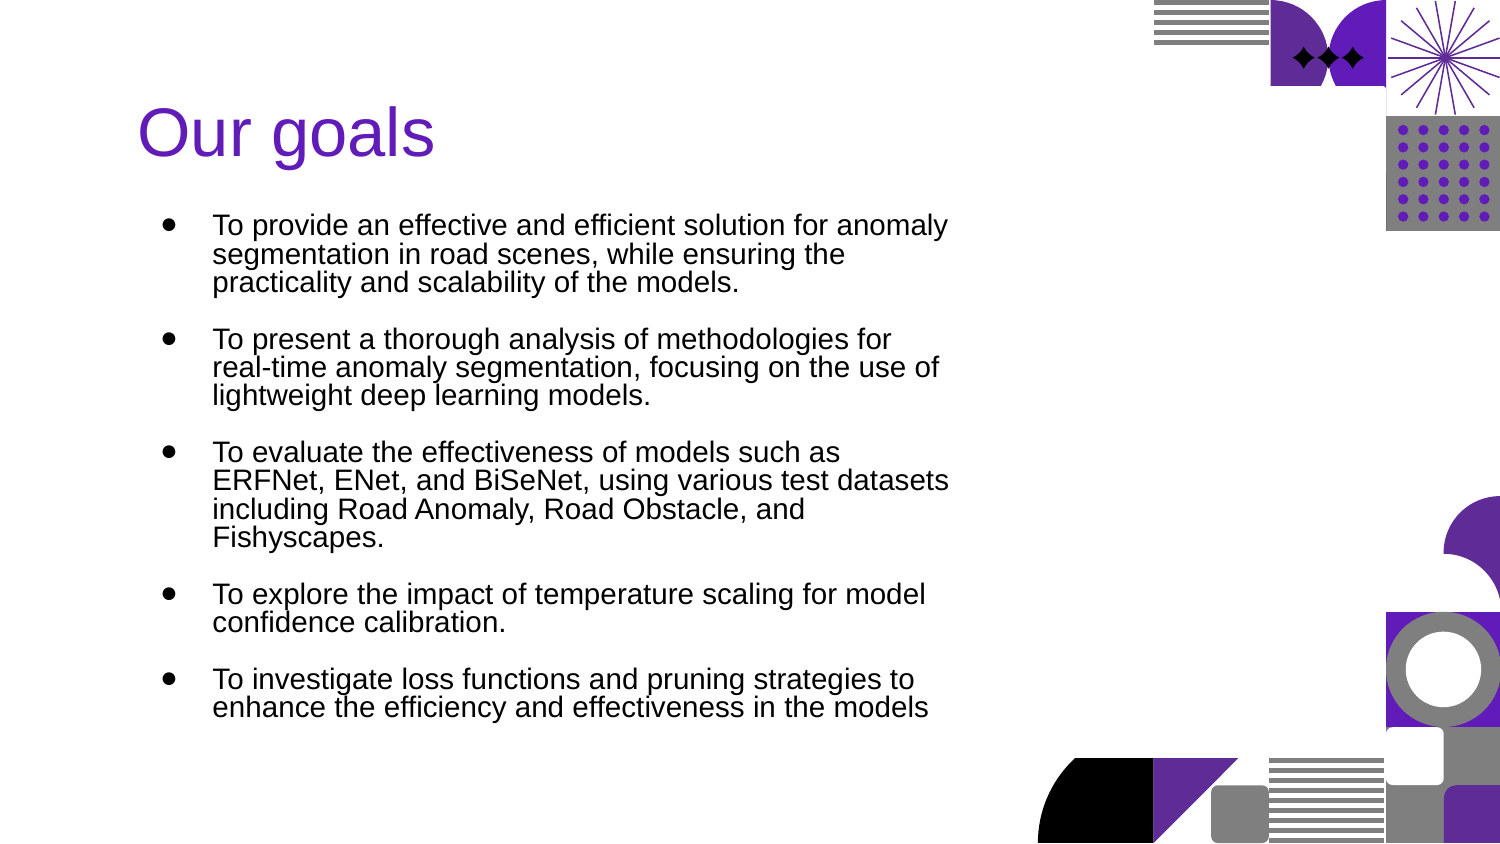

Our goals
To provide an effective and efficient solution for anomaly segmentation in road scenes, while ensuring the practicality and scalability of the models.

To present a thorough analysis of methodologies for real-time anomaly segmentation, focusing on the use of lightweight deep learning models.

To evaluate the effectiveness of models such as ERFNet, ENet, and BiSeNet, using various test datasets including Road Anomaly, Road Obstacle, and Fishyscapes.

To explore the impact of temperature scaling for model confidence calibration.

To investigate loss functions and pruning strategies to enhance the efficiency and effectiveness in the models